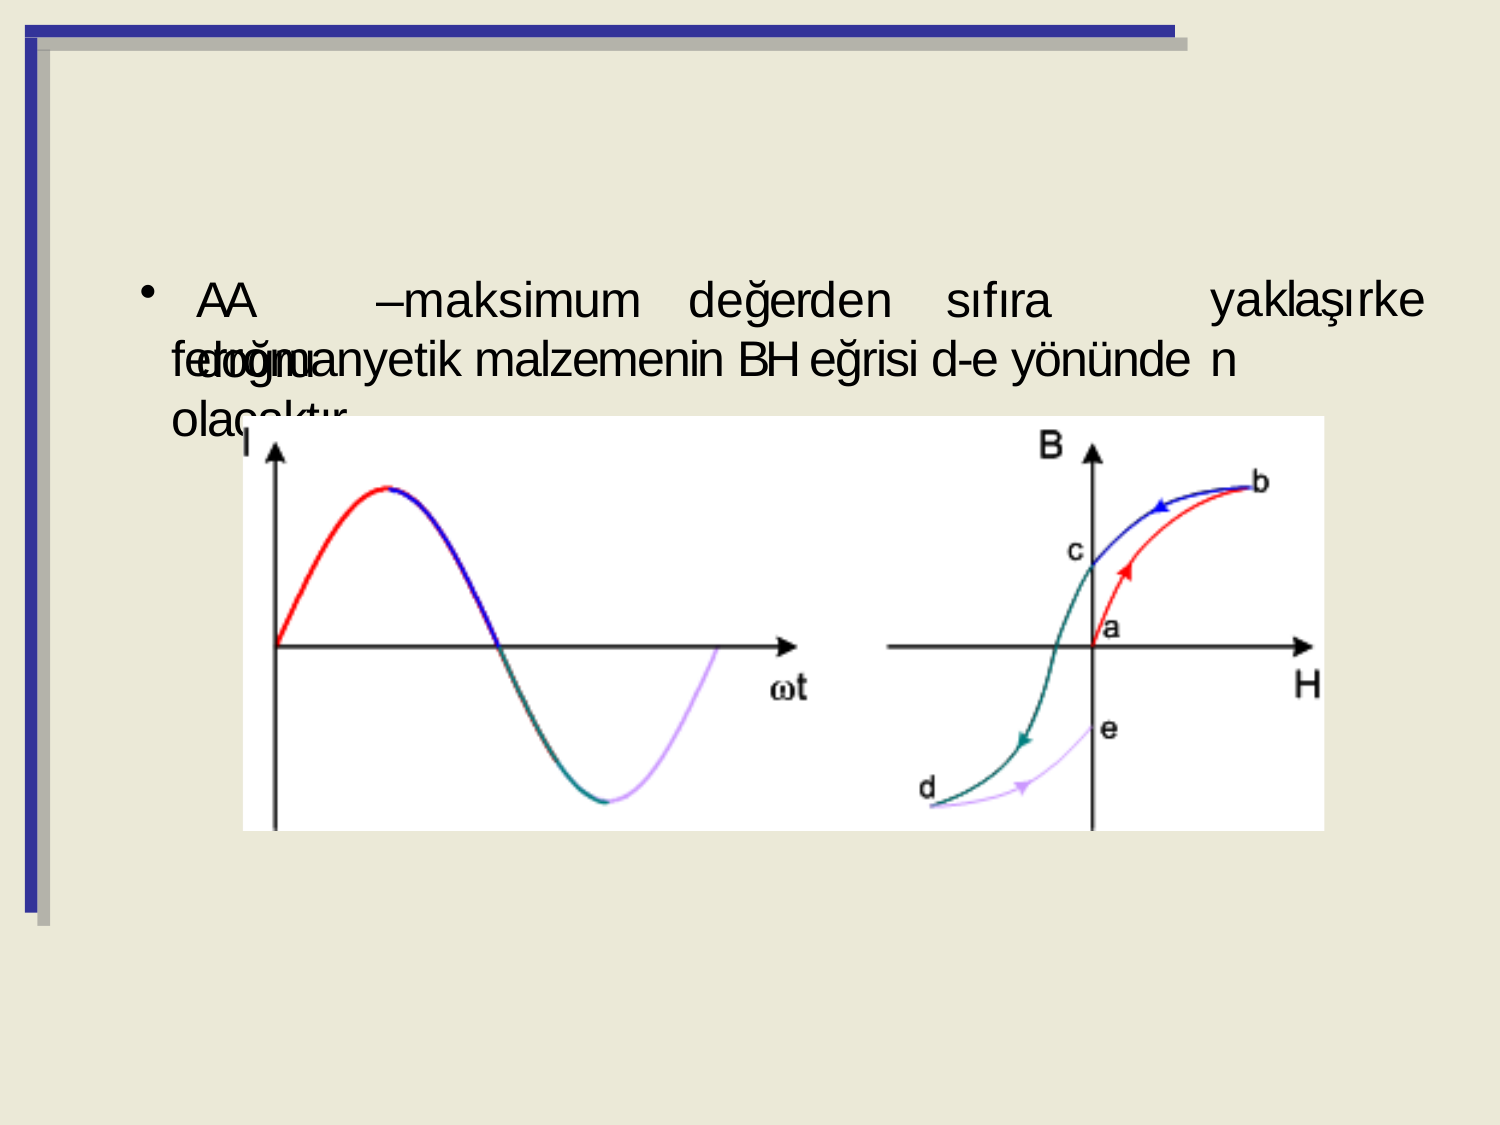

AA	–maksimum	değerden	sıfıra	doğru
yaklaşırken
ferromanyetik malzemenin BH eğrisi d-e yönünde olacaktır.